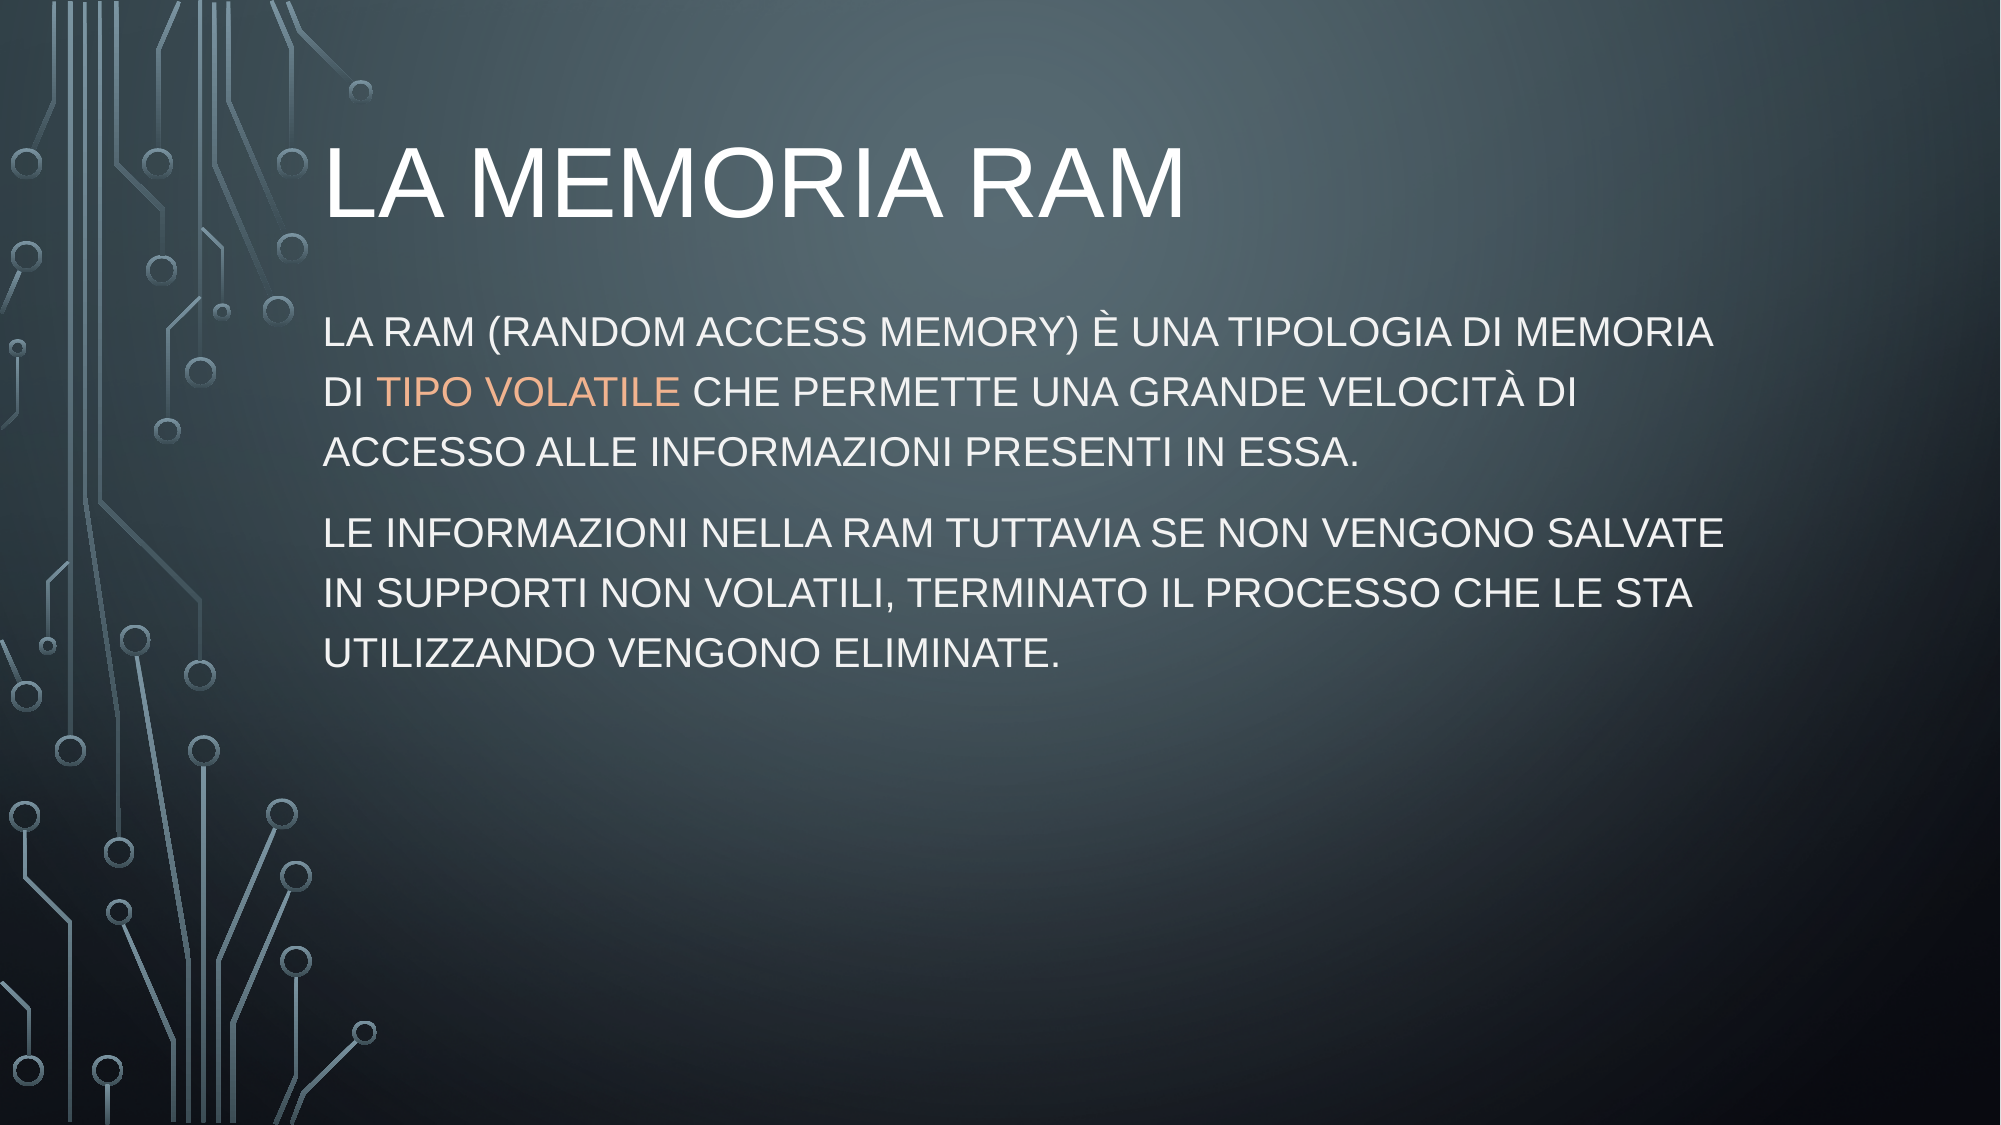

# La memoria ram
La Ram (Random access memory) è una tipologia di memoria di tipo volatile che permette una grande velocità di accesso alle informazioni presenti in essa.
Le informazioni nella ram tuttavia se non vengono salvate in supporti non volatili, terminato il processo che le sta utilizzando vengono eliminate.